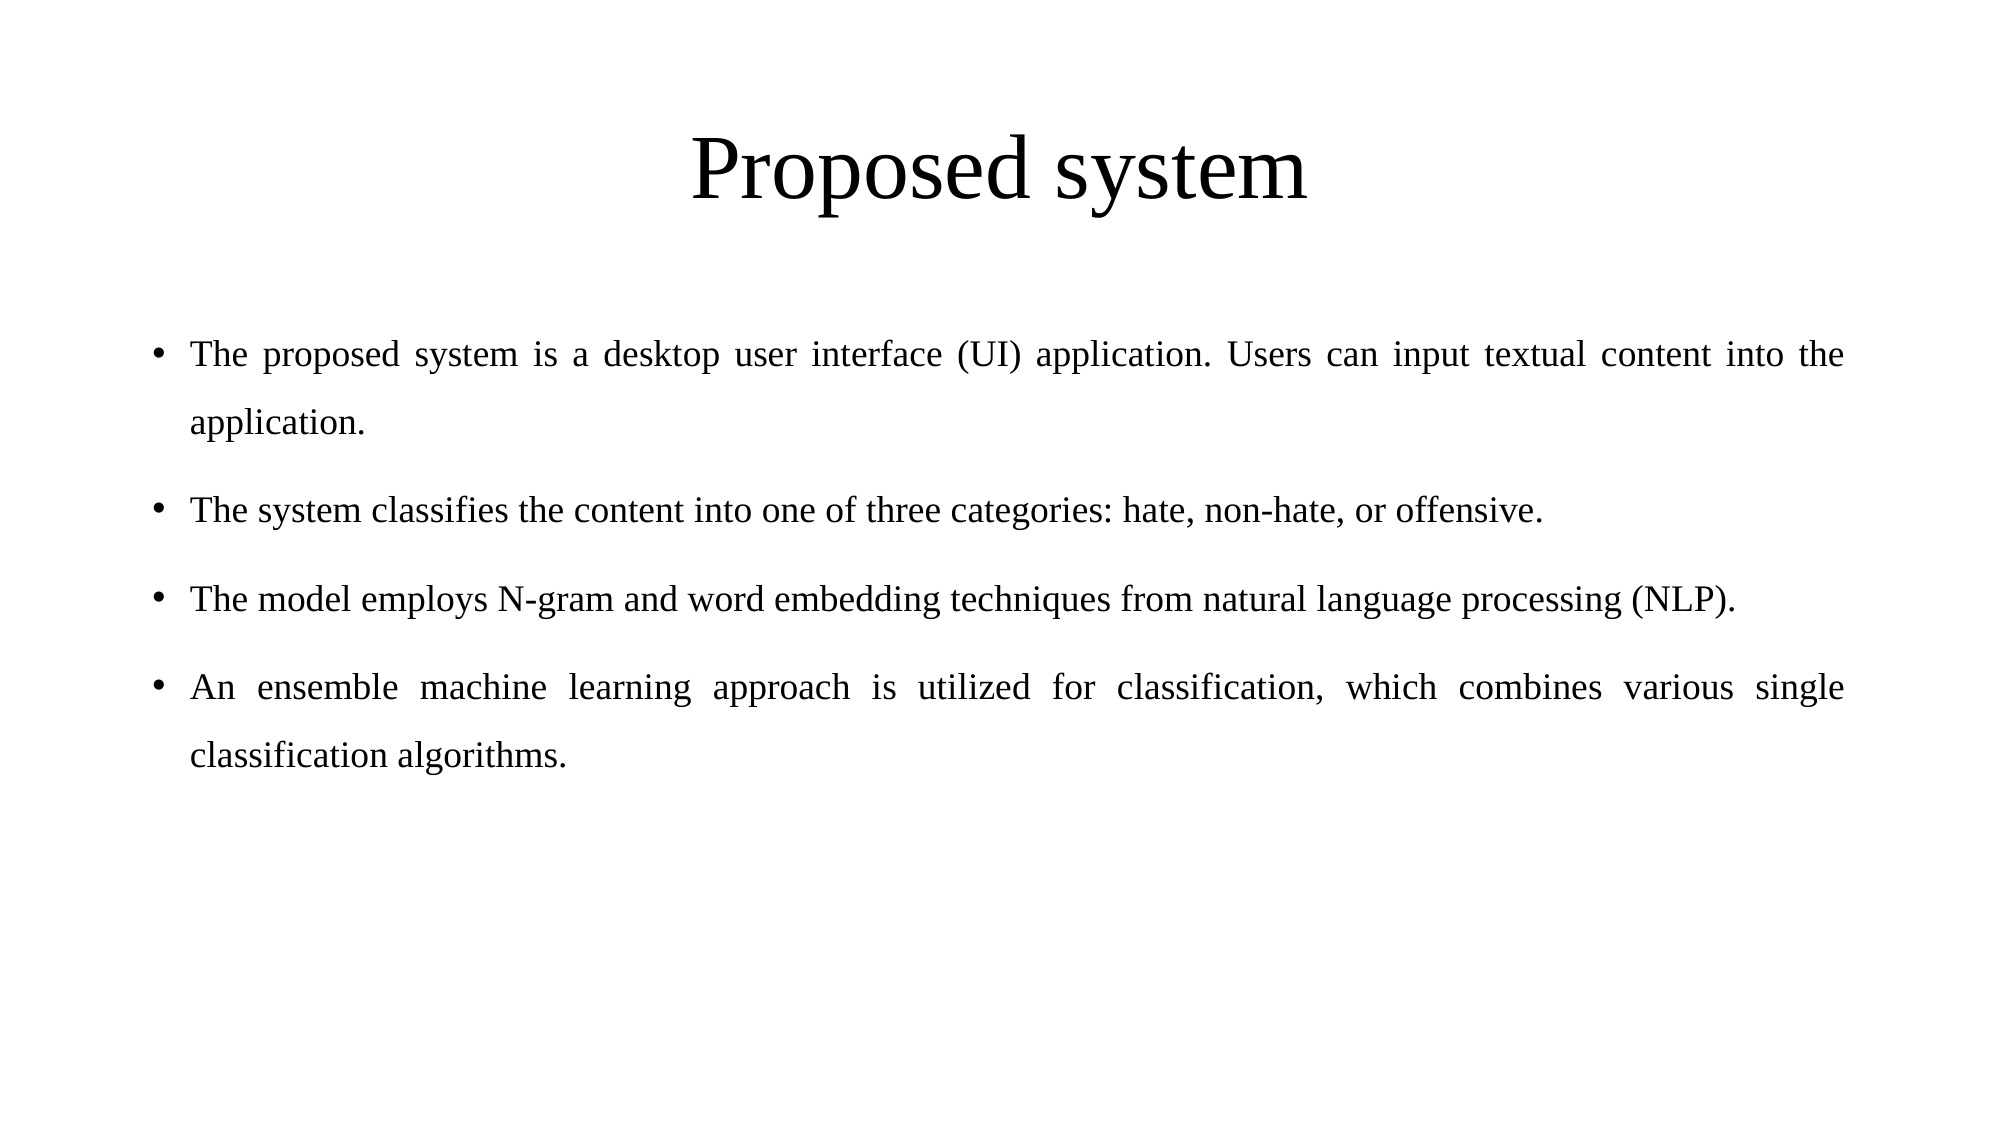

# Proposed system
The proposed system is a desktop user interface (UI) application. Users can input textual content into the application.
The system classifies the content into one of three categories: hate, non-hate, or offensive.
The model employs N-gram and word embedding techniques from natural language processing (NLP).
An ensemble machine learning approach is utilized for classification, which combines various single classification algorithms.